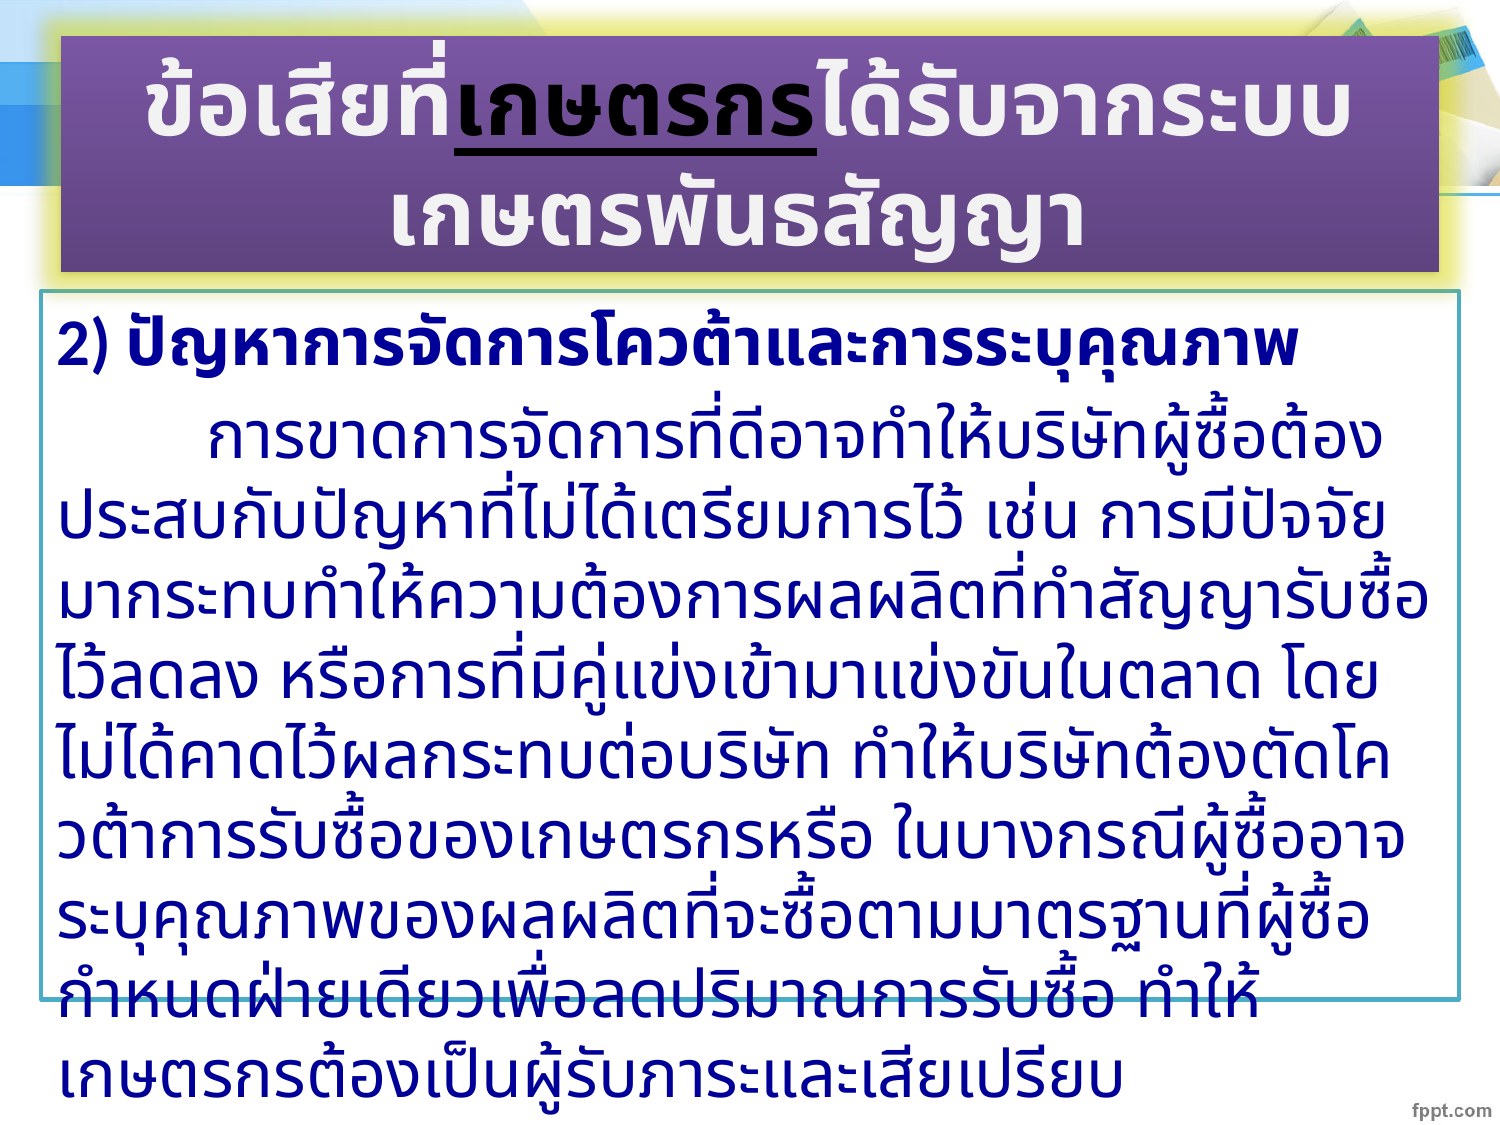

ข้อเสียที่เกษตรกรได้รับจากระบบเกษตรพันธสัญญา
2) ปัญหาการจัดการโควต้าและการระบุคุณภาพ
	การขาดการจัดการที่ดีอาจทำให้บริษัทผู้ซื้อต้องประสบกับปัญหาที่ไม่ได้เตรียมการไว้ เช่น การมีปัจจัยมากระทบทำให้ความต้องการผลผลิตที่ทำสัญญารับซื้อไว้ลดลง หรือการที่มีคู่แข่งเข้ามาแข่งขันในตลาด โดยไม่ได้คาดไว้ผลกระทบต่อบริษัท ทำให้บริษัทต้องตัดโควต้าการรับซื้อของเกษตรกรหรือ ในบางกรณีผู้ซื้ออาจระบุคุณภาพของผลผลิตที่จะซื้อตามมาตรฐานที่ผู้ซื้อกำหนดฝ่ายเดียวเพื่อลดปริมาณการรับซื้อ ทำให้เกษตรกรต้องเป็นผู้รับภาระและเสียเปรียบ